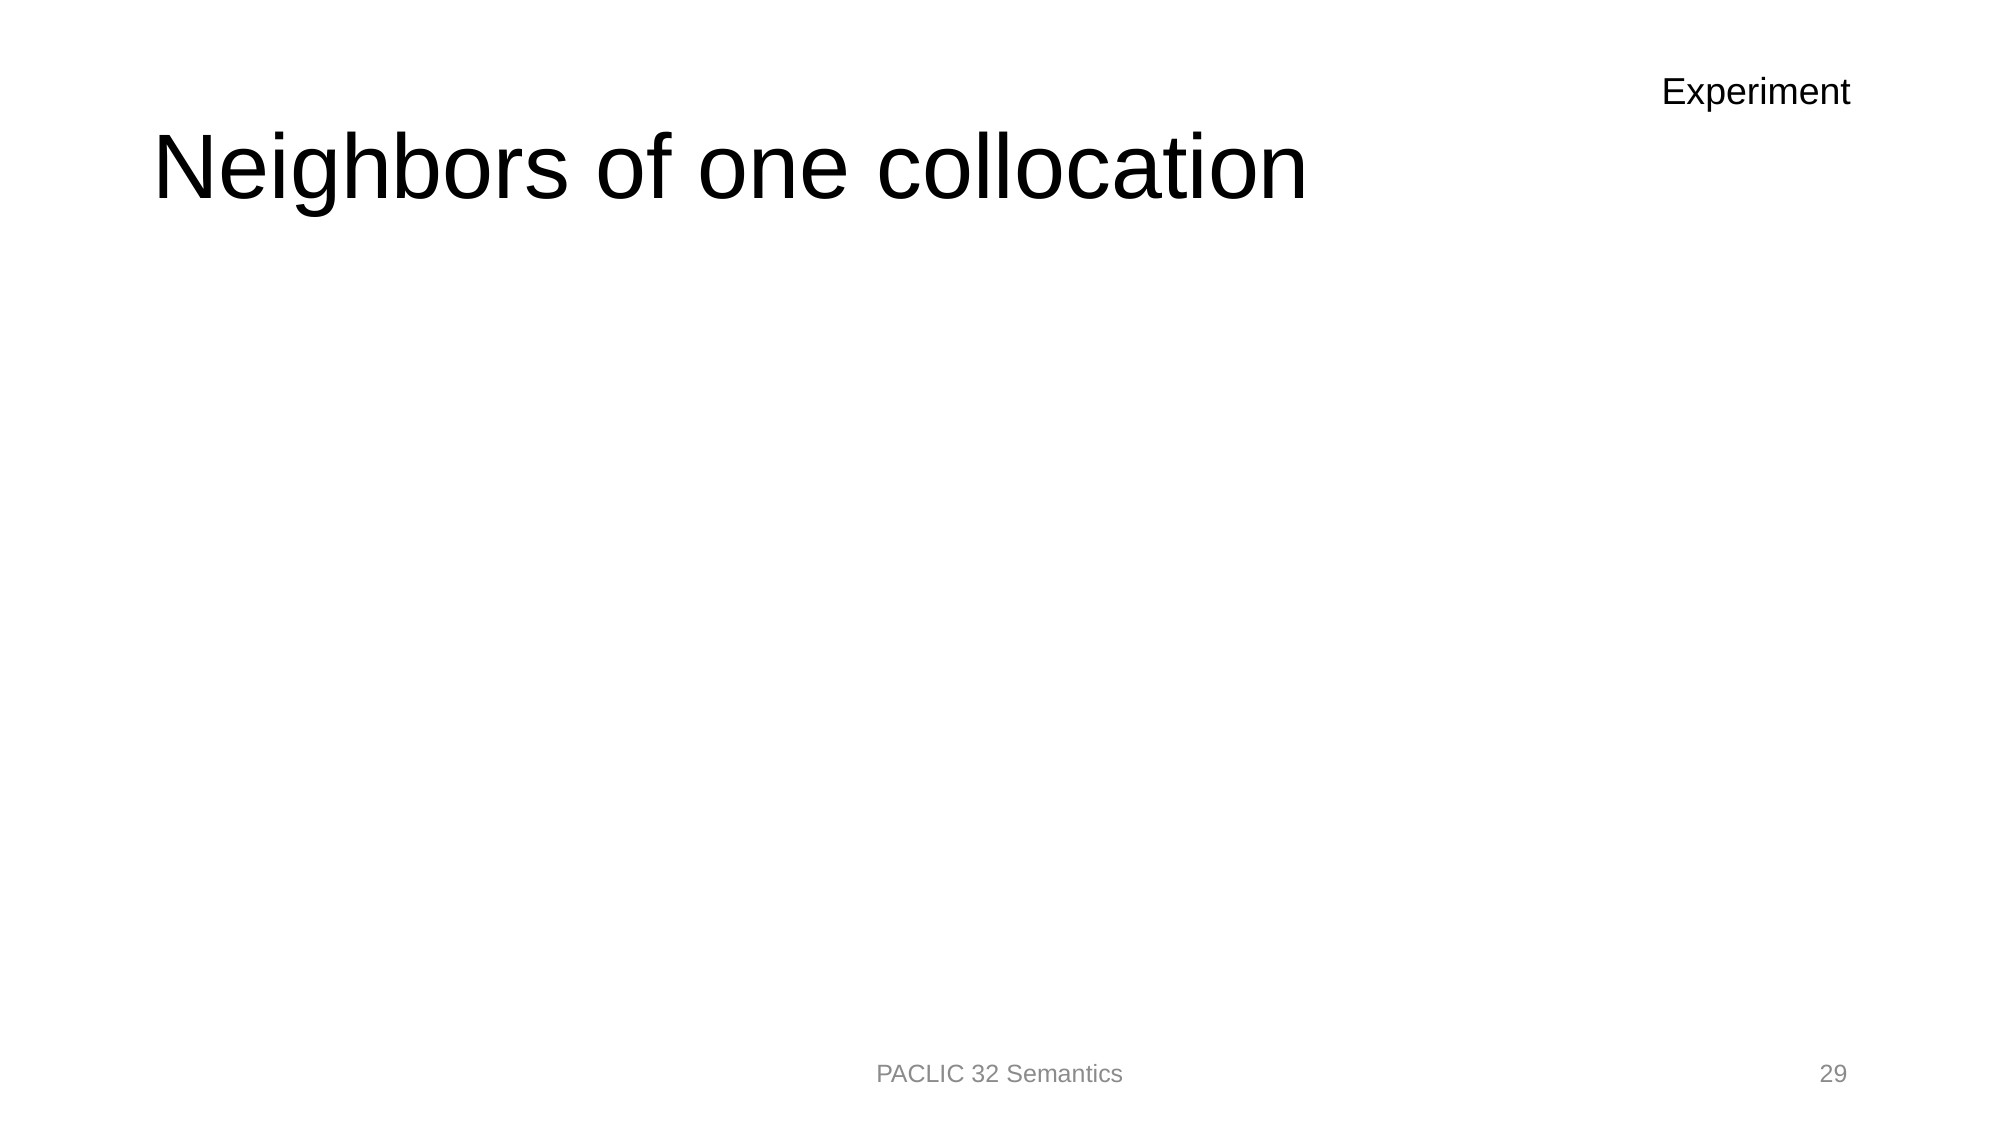

# Neighbors of one collocation
Experiment

PACLIC 32 Semantics
29